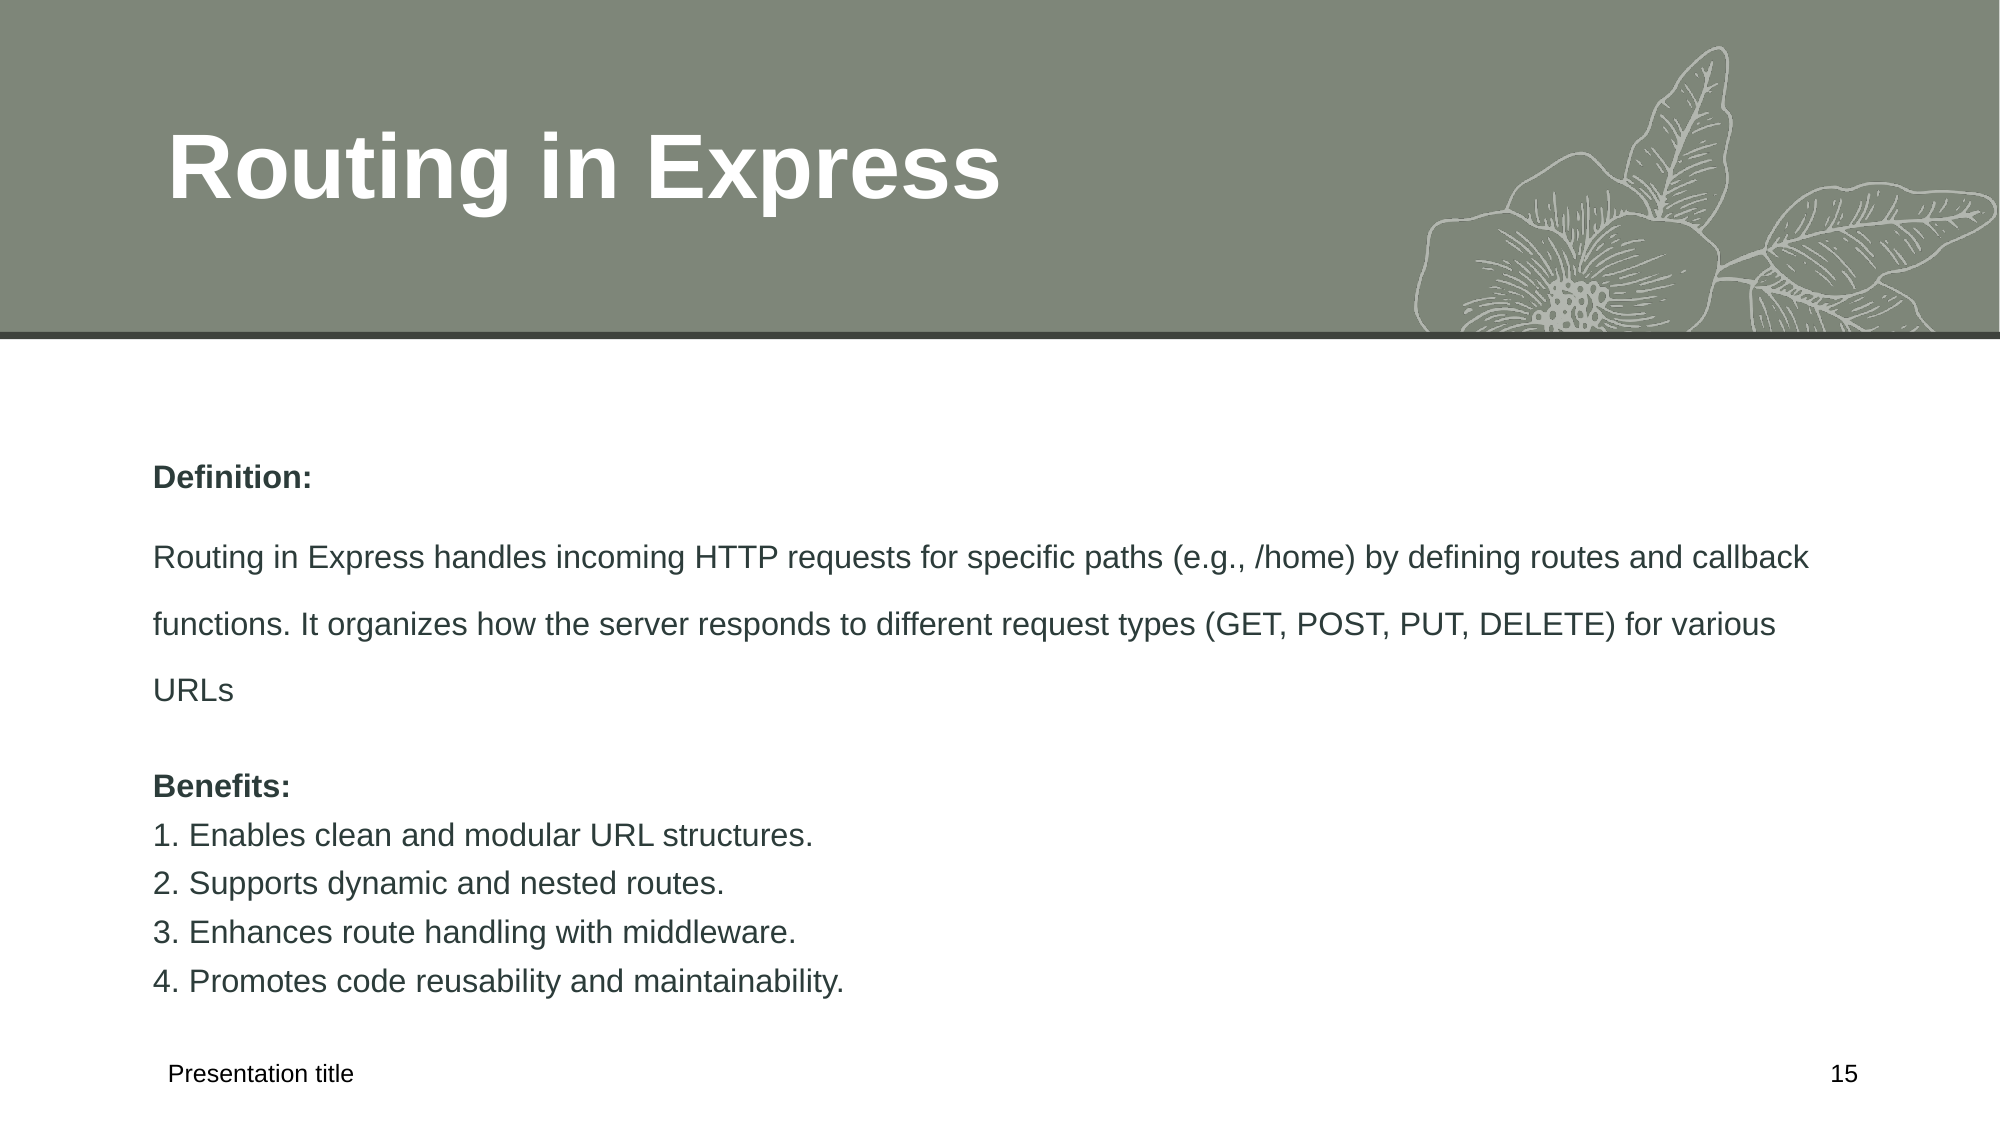

# Routing in Express
Definition:
Routing in Express handles incoming HTTP requests for specific paths (e.g., /home) by defining routes and callback functions. It organizes how the server responds to different request types (GET, POST, PUT, DELETE) for various URLs

Benefits:
1. Enables clean and modular URL structures.
2. Supports dynamic and nested routes.
3. Enhances route handling with middleware.
4. Promotes code reusability and maintainability.
Presentation title
15